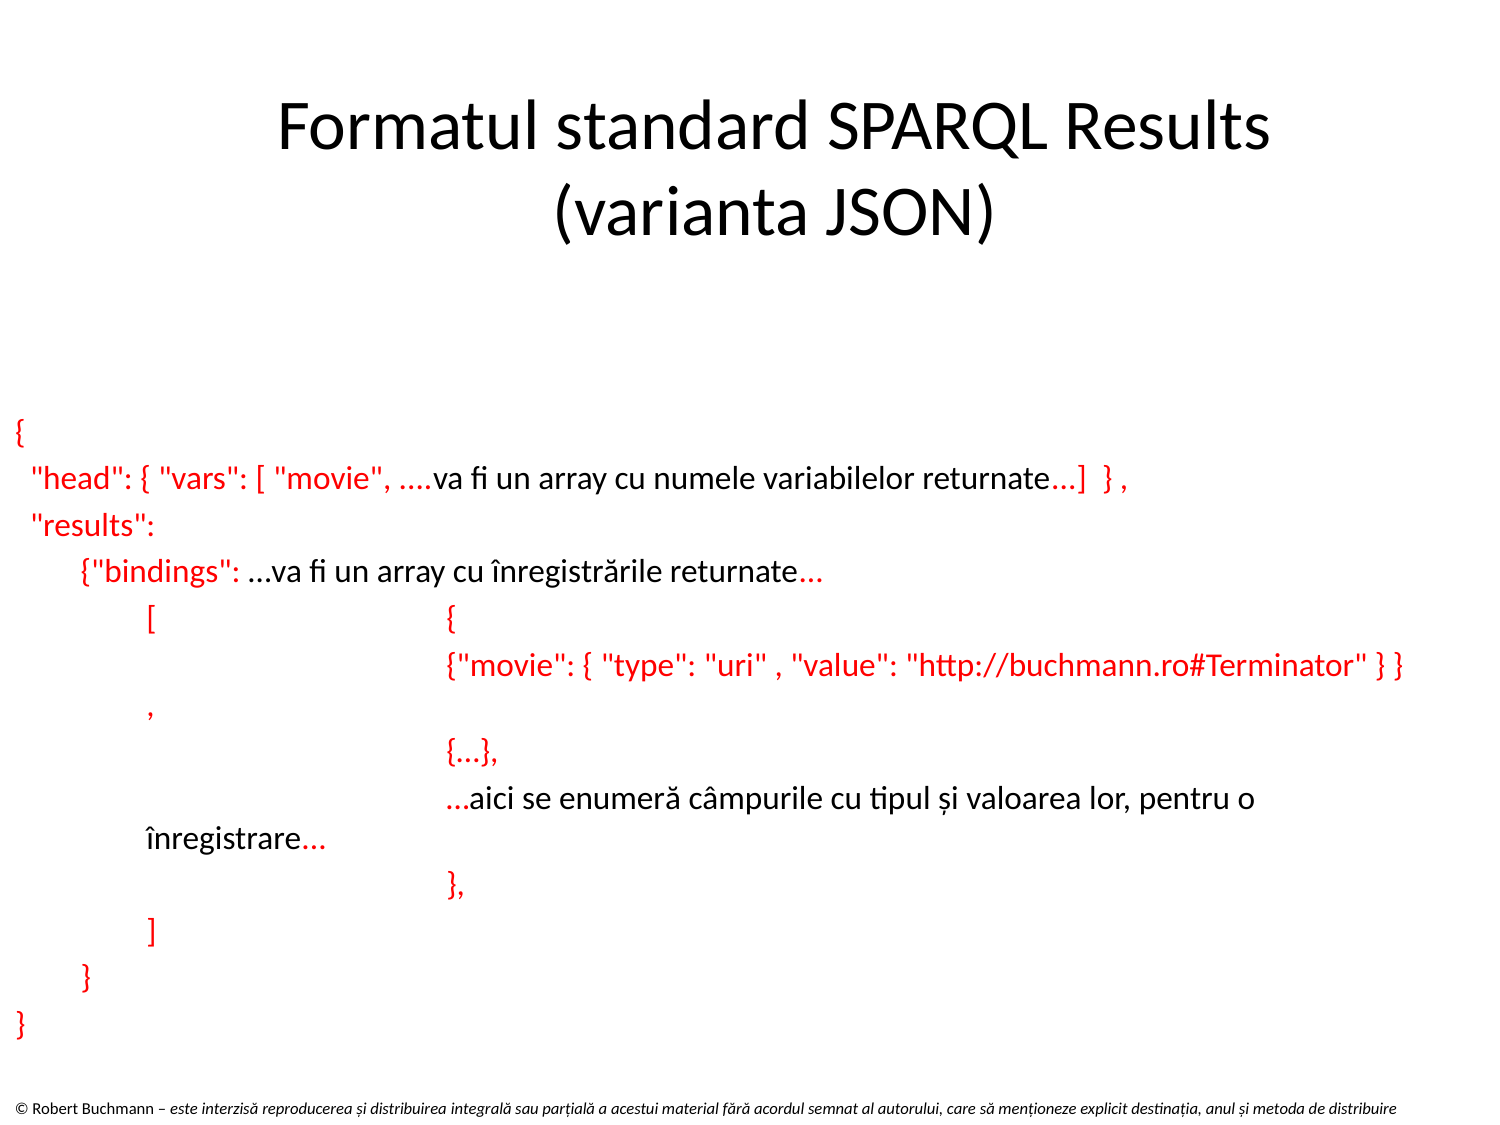

Formatul standard SPARQL Results
(varianta JSON)

{
  "head": { "vars": [ "movie", ....va fi un array cu numele variabilelor returnate...]  } ,
  "results":
{"bindings": …va fi un array cu înregistrările returnate...
[ 		{
		{"movie": { "type": "uri" , "value": "http://buchmann.ro#Terminator" } } ,
  		{…},
		…aici se enumeră câmpurile cu tipul şi valoarea lor, pentru o înregistrare...
		},
]
}
}